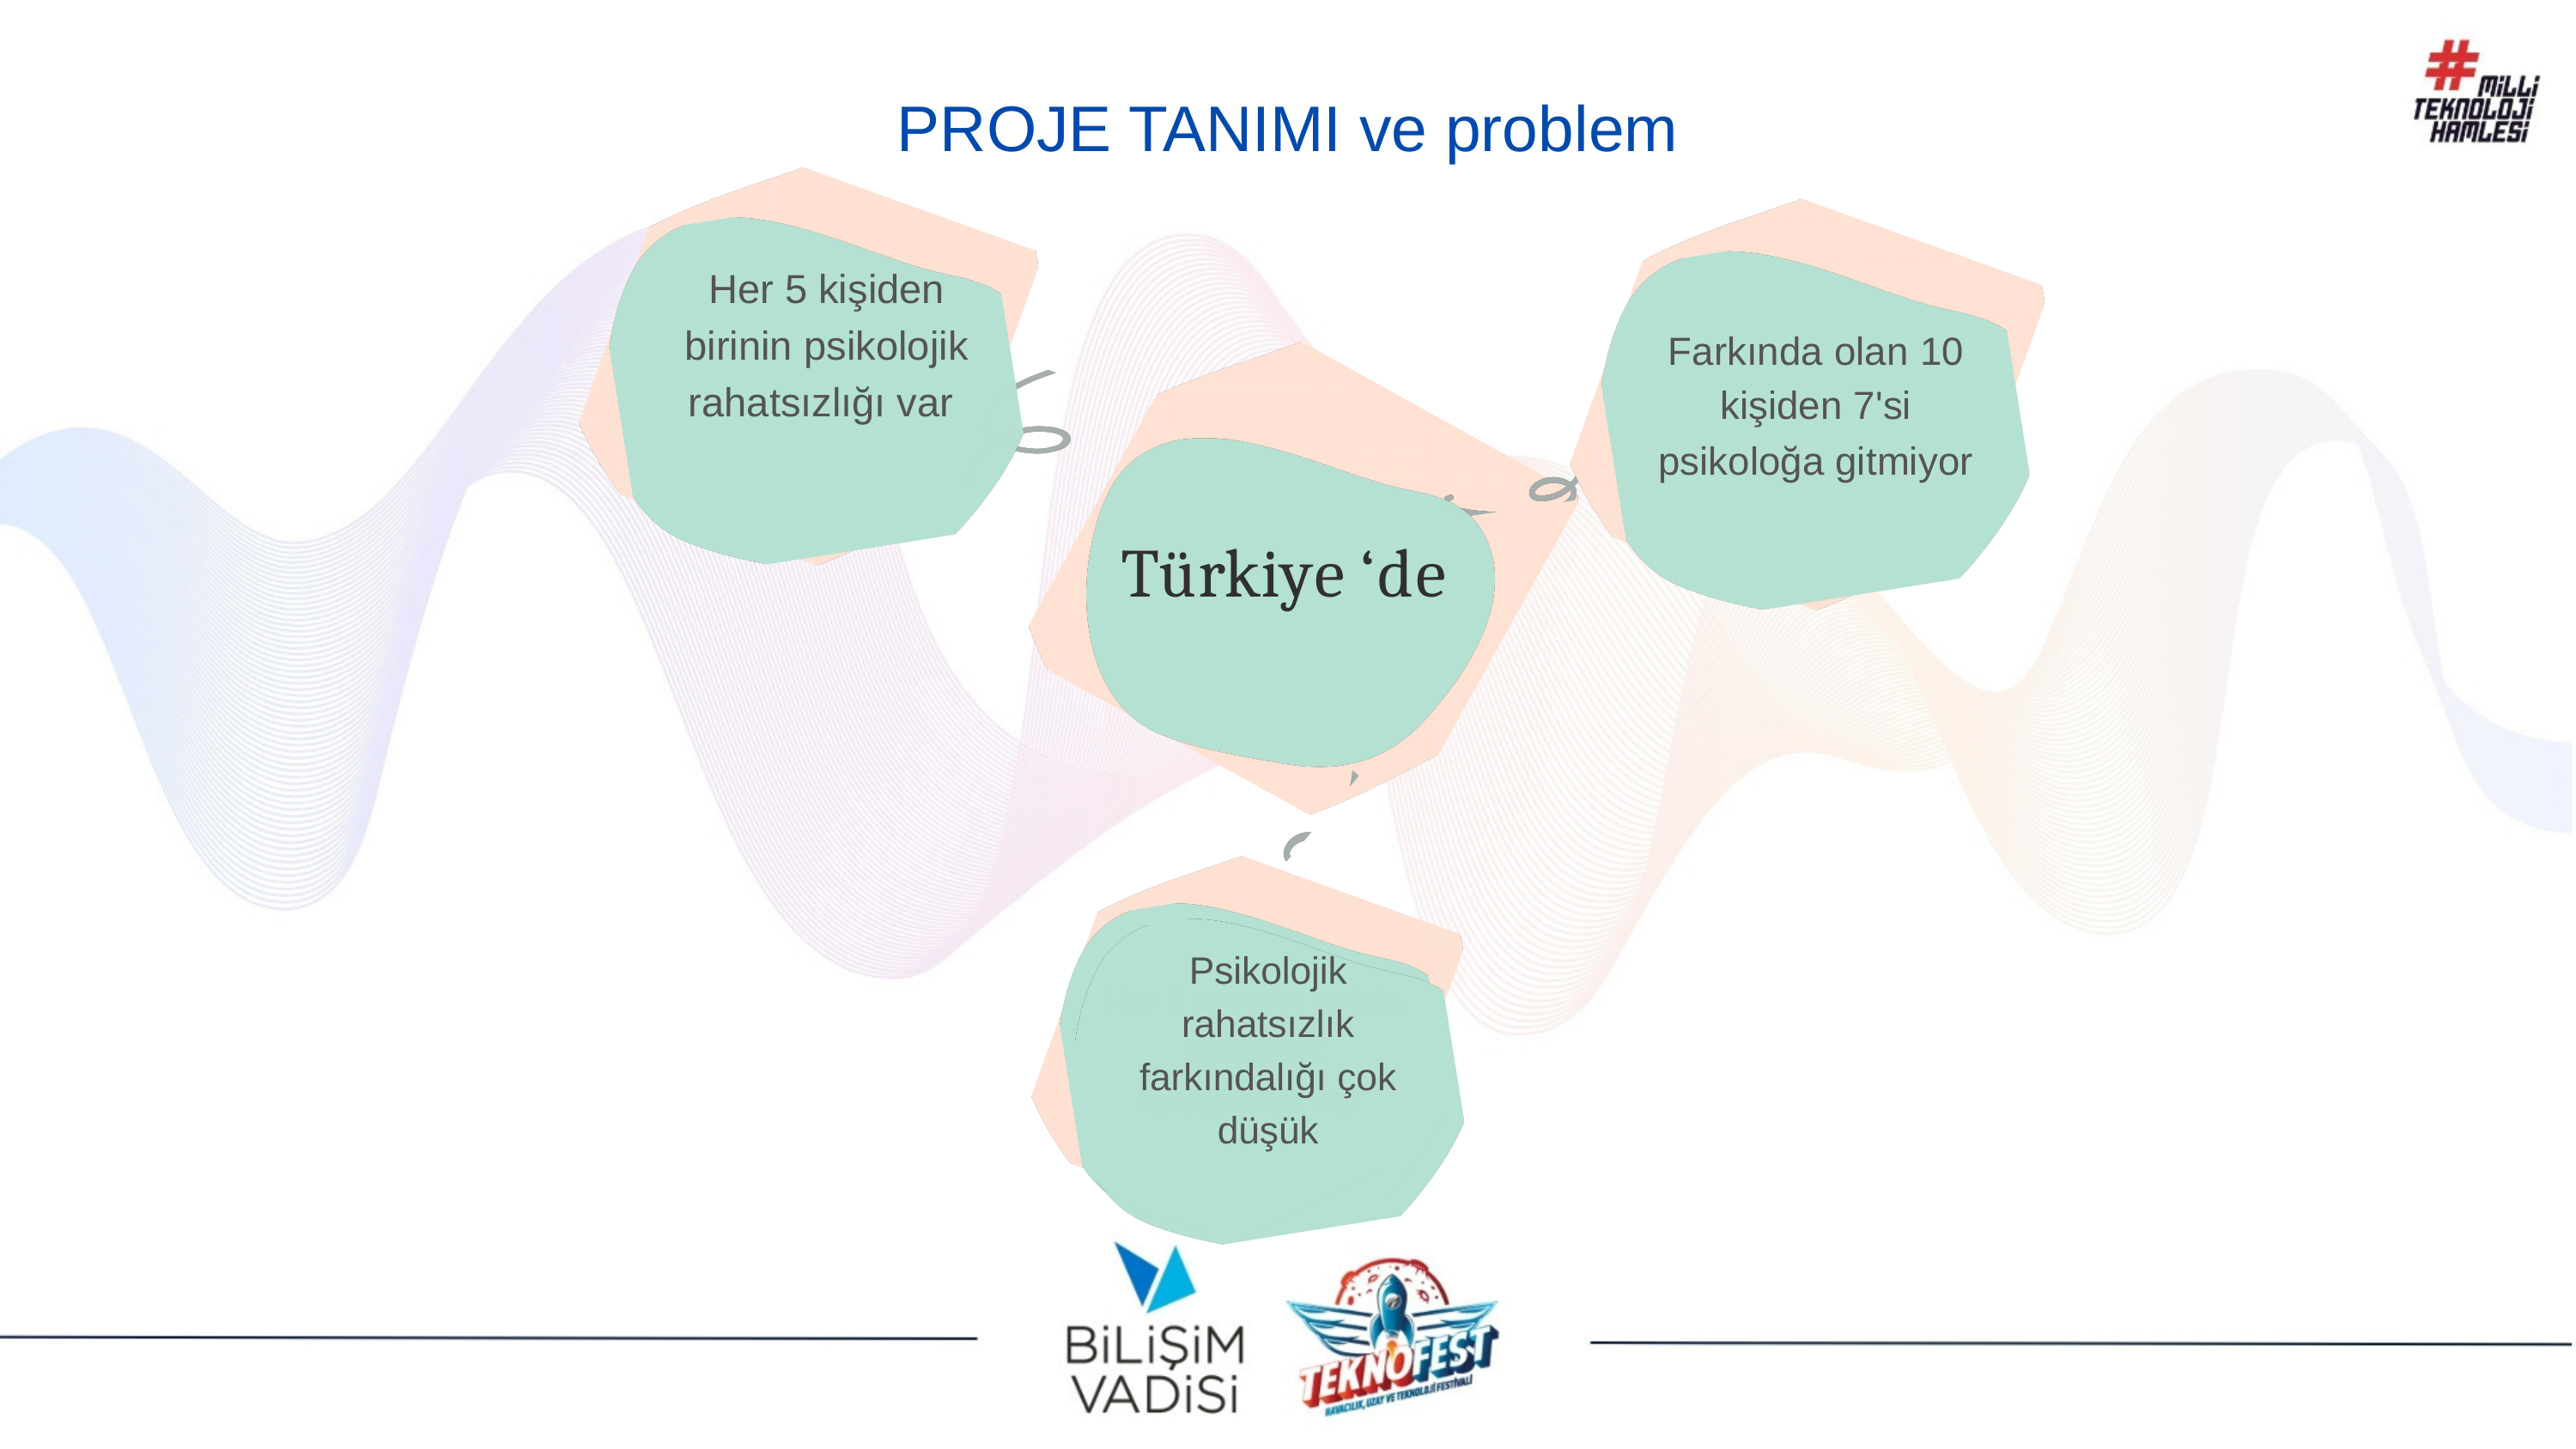

PROJE TANIMI ve problem

Her 5 kişiden birinin psikolojik rahatsızlığı var
Farkında olan 10 kişiden 7'si psikoloğa gitmiyor

Türkiye ‘de

Psikolojik rahatsızlık farkındalığı çok düşük
Her 5 kişiden birinin psikolojik rahatsızlığı var